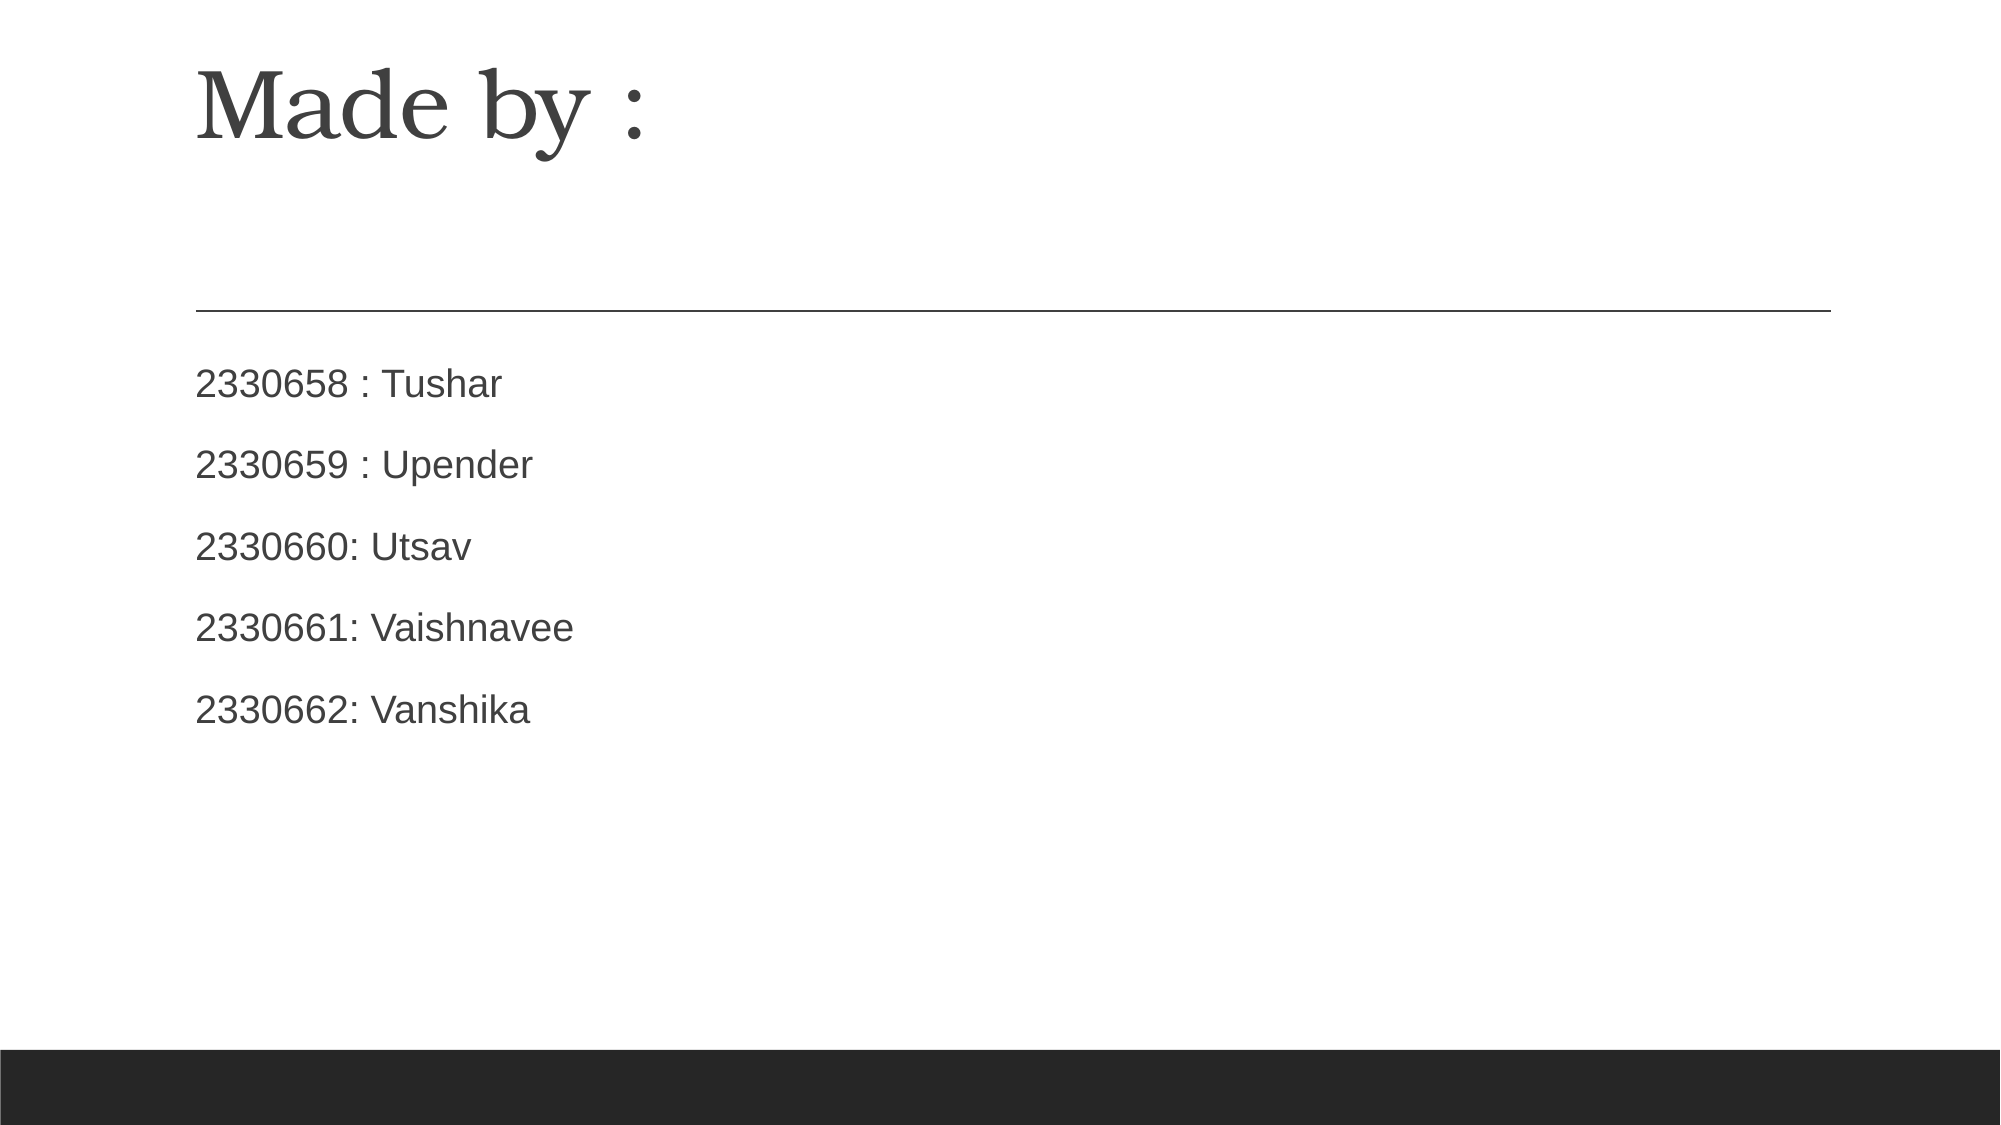

# Made by :
2330658 : Tushar
2330659 : Upender
2330660: Utsav
2330661: Vaishnavee
2330662: Vanshika